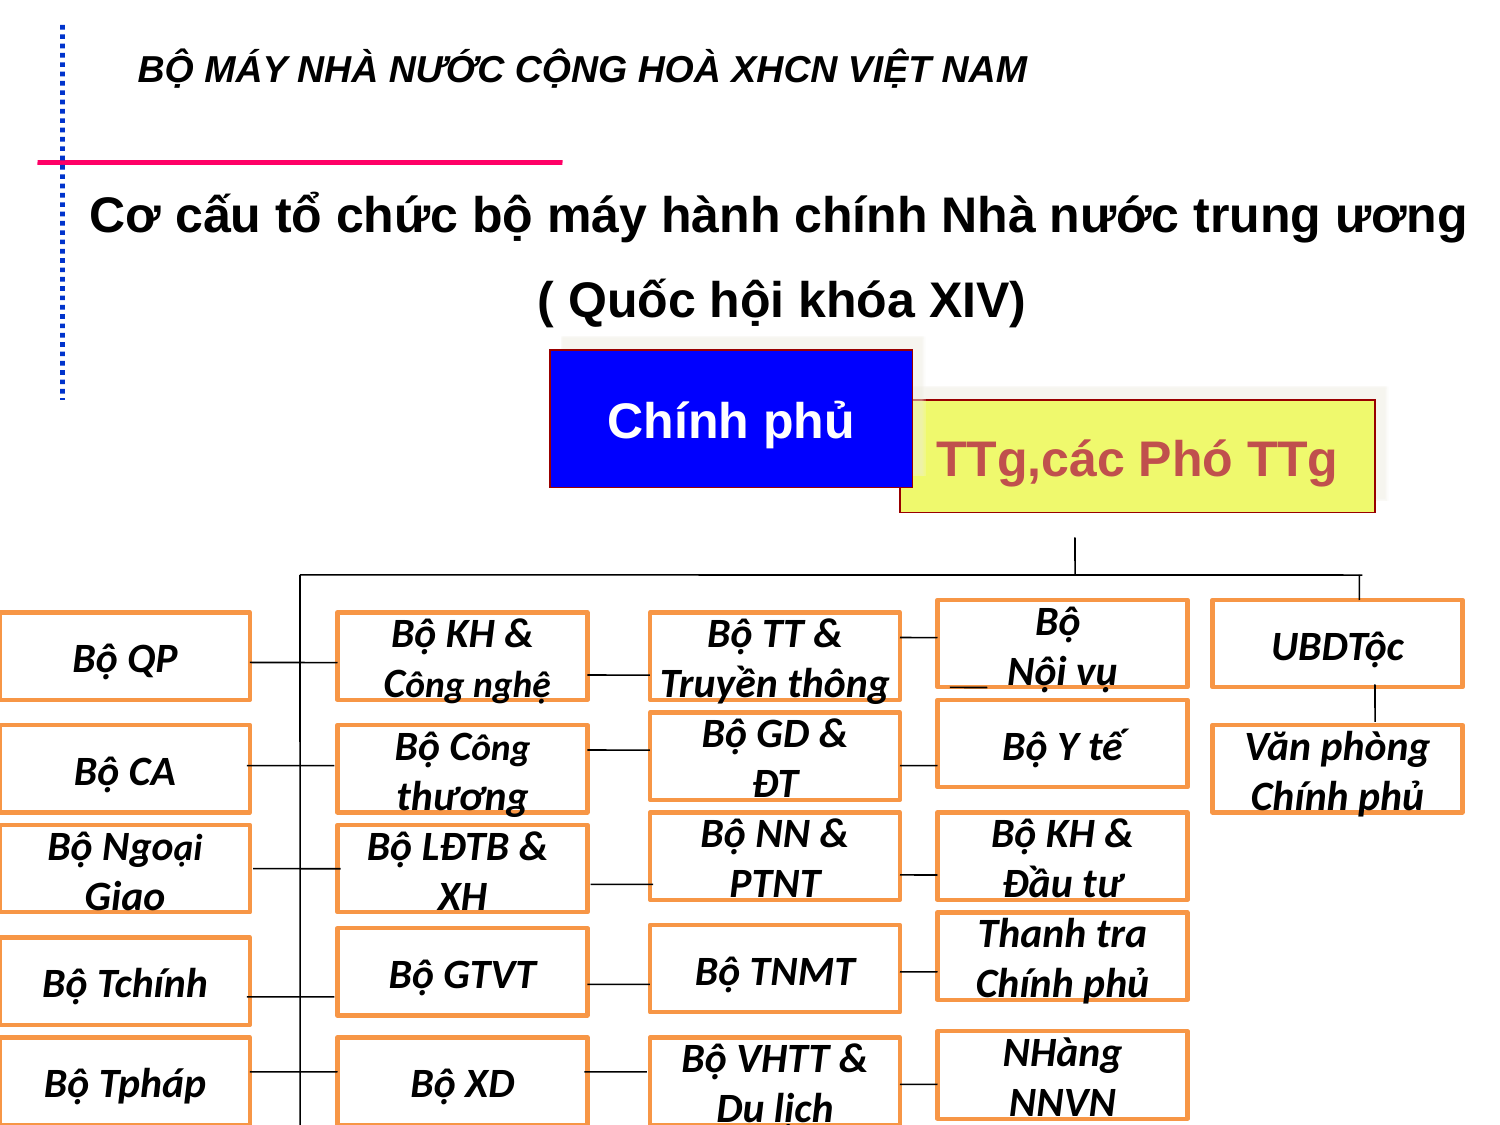

BỘ MÁY NHÀ NƯỚC CỘNG HOÀ XHCN VIỆT NAM

Cơ cấu tổ chức bộ máy hành chính Nhà nước trung ương
                                ( Quốc hội khóa XIV)
Chính phủ
TTg,các Phó TTg

Bộ
Nội vụ
UBDTộc
Bộ QP
Bộ KH &
 Công nghệ
Bộ TT &
Truyền thông

Bộ Y tế
Bộ GD &
ĐT
Bộ CA
Bộ Công
thương
Văn phòng
Chính phủ

Bộ NN &
PTNT
Bộ KH &
Đầu tư
Bộ Ngoại
Giao
Bộ LĐTB &
XH

Thanh tra
Chính phủ
Bộ TNMT
Bộ GTVT
Bộ Tchính

NHàng
NNVN
Bộ Tpháp
Bộ XD
Bộ VHTT &
Du lịch